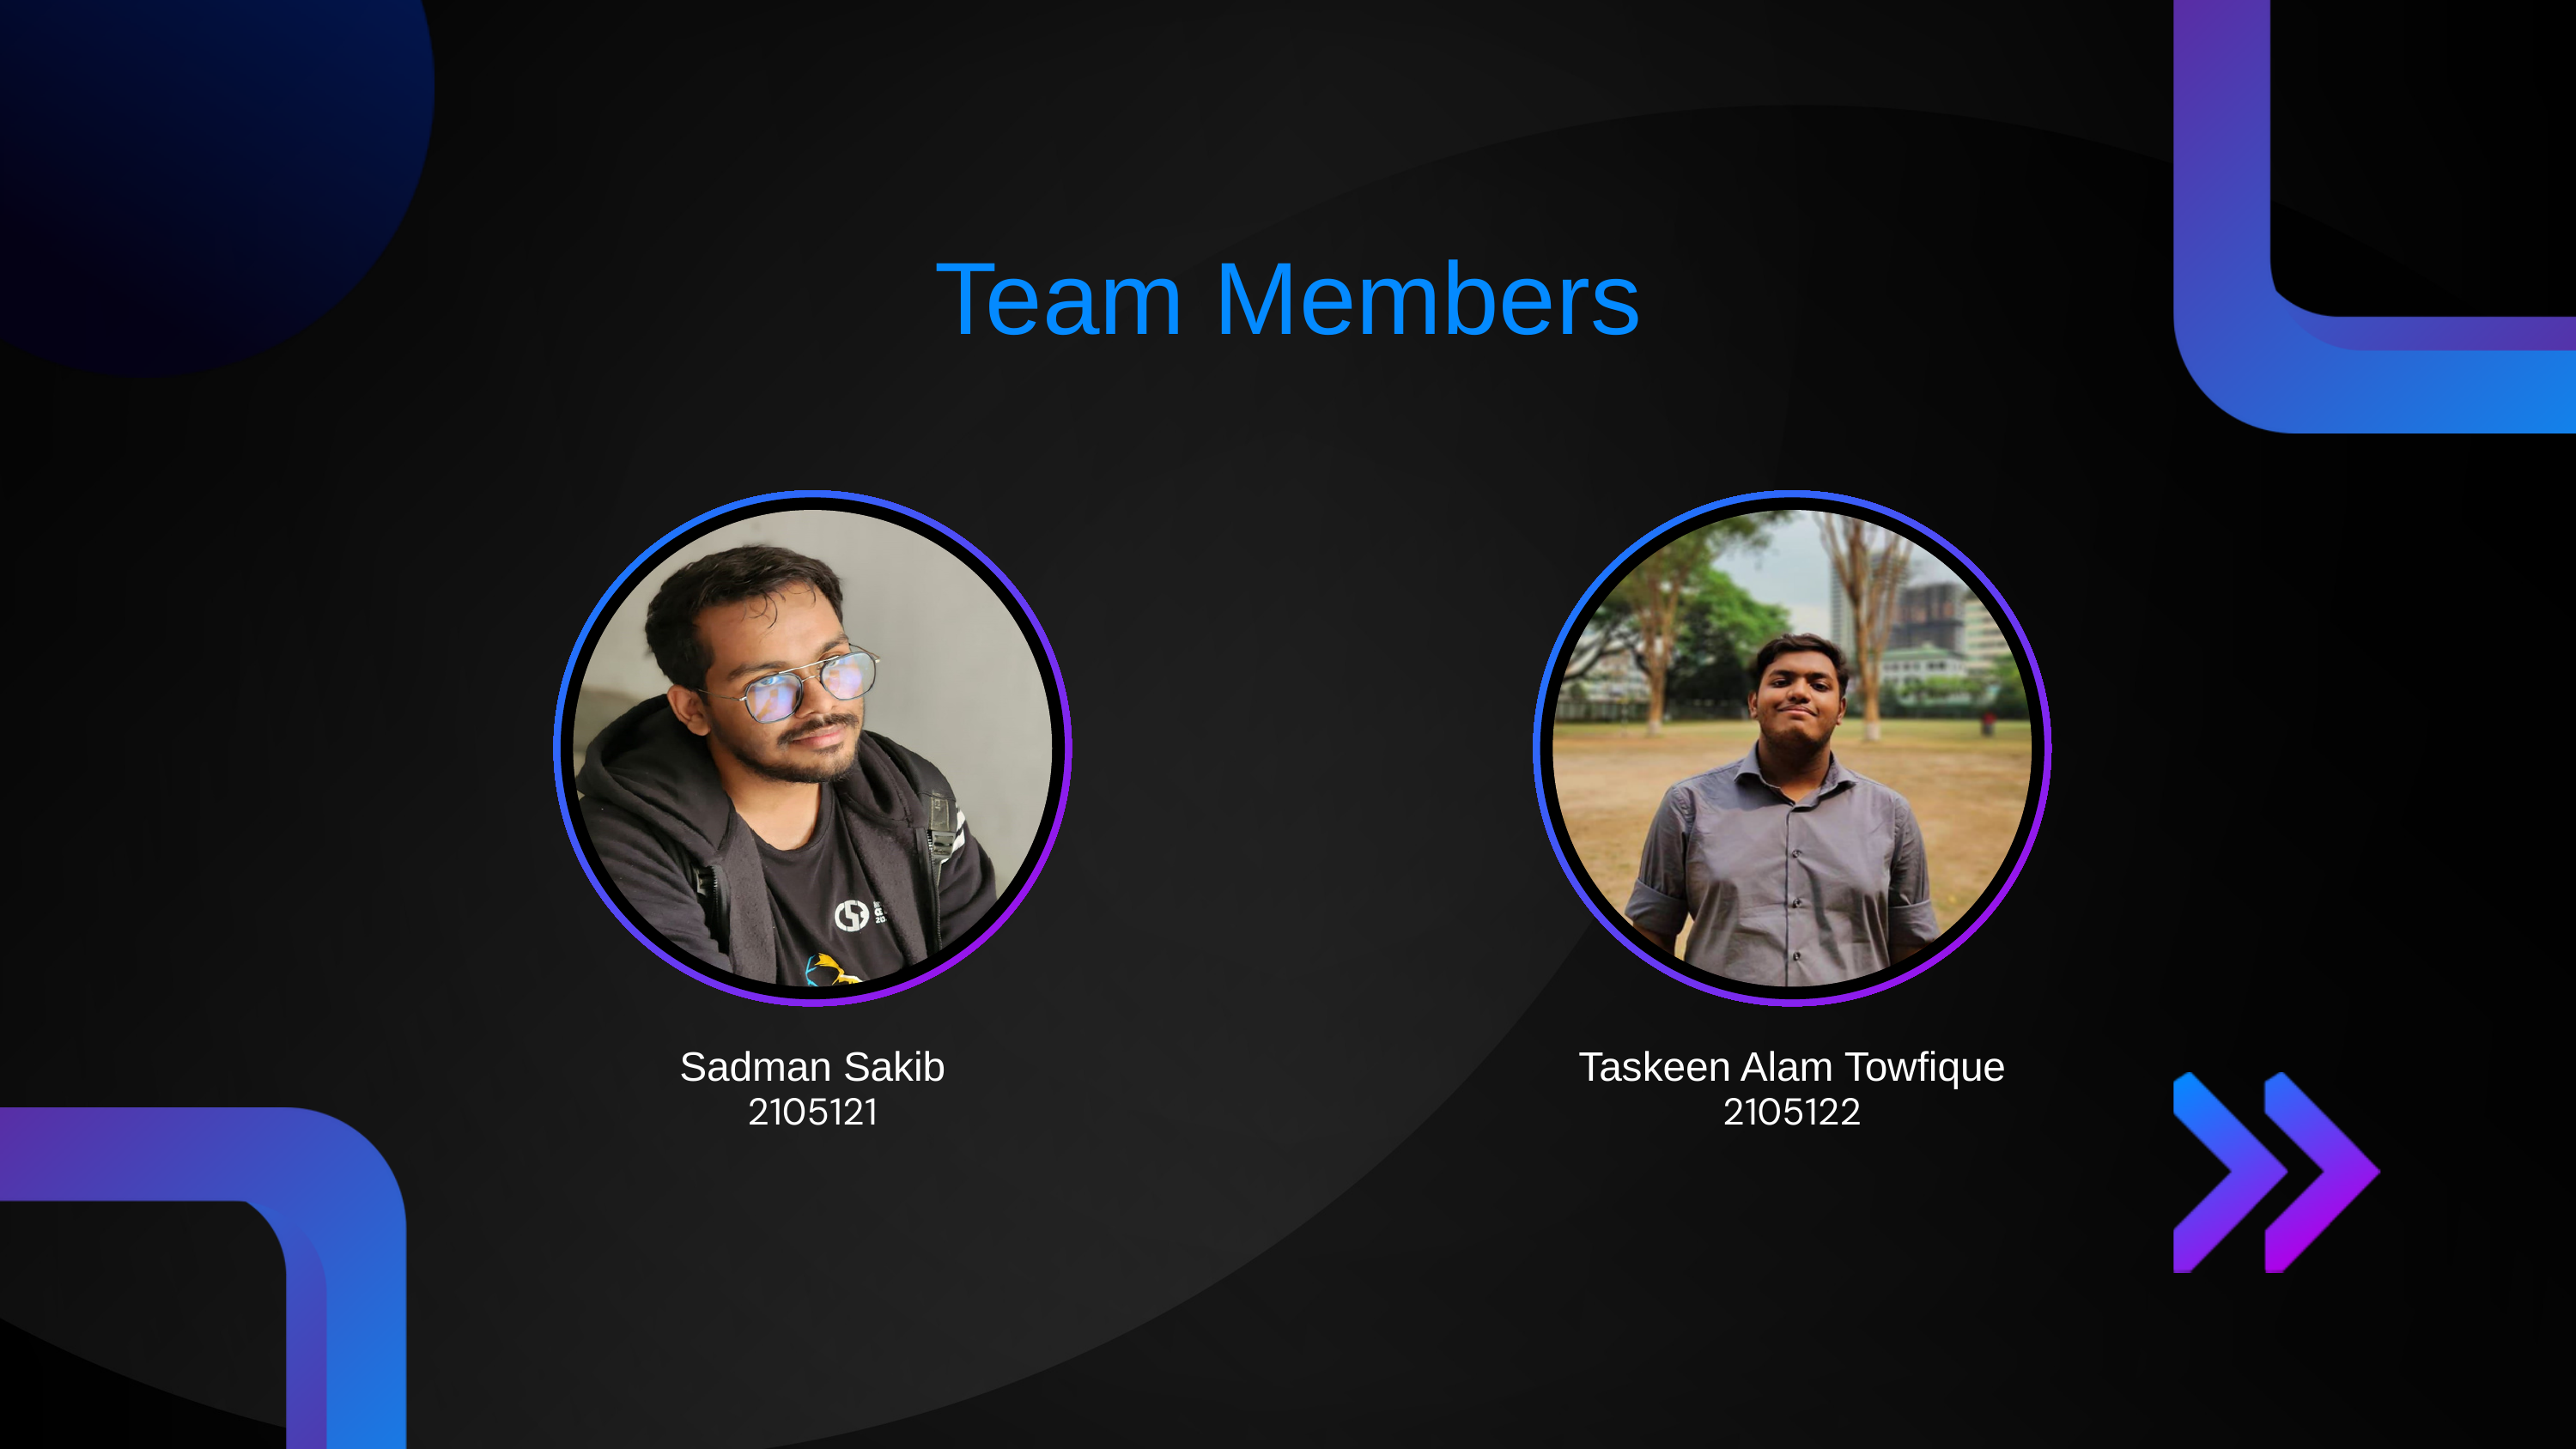

Team Members

Sadman Sakib
Taskeen Alam Towfique

2105121
2105122